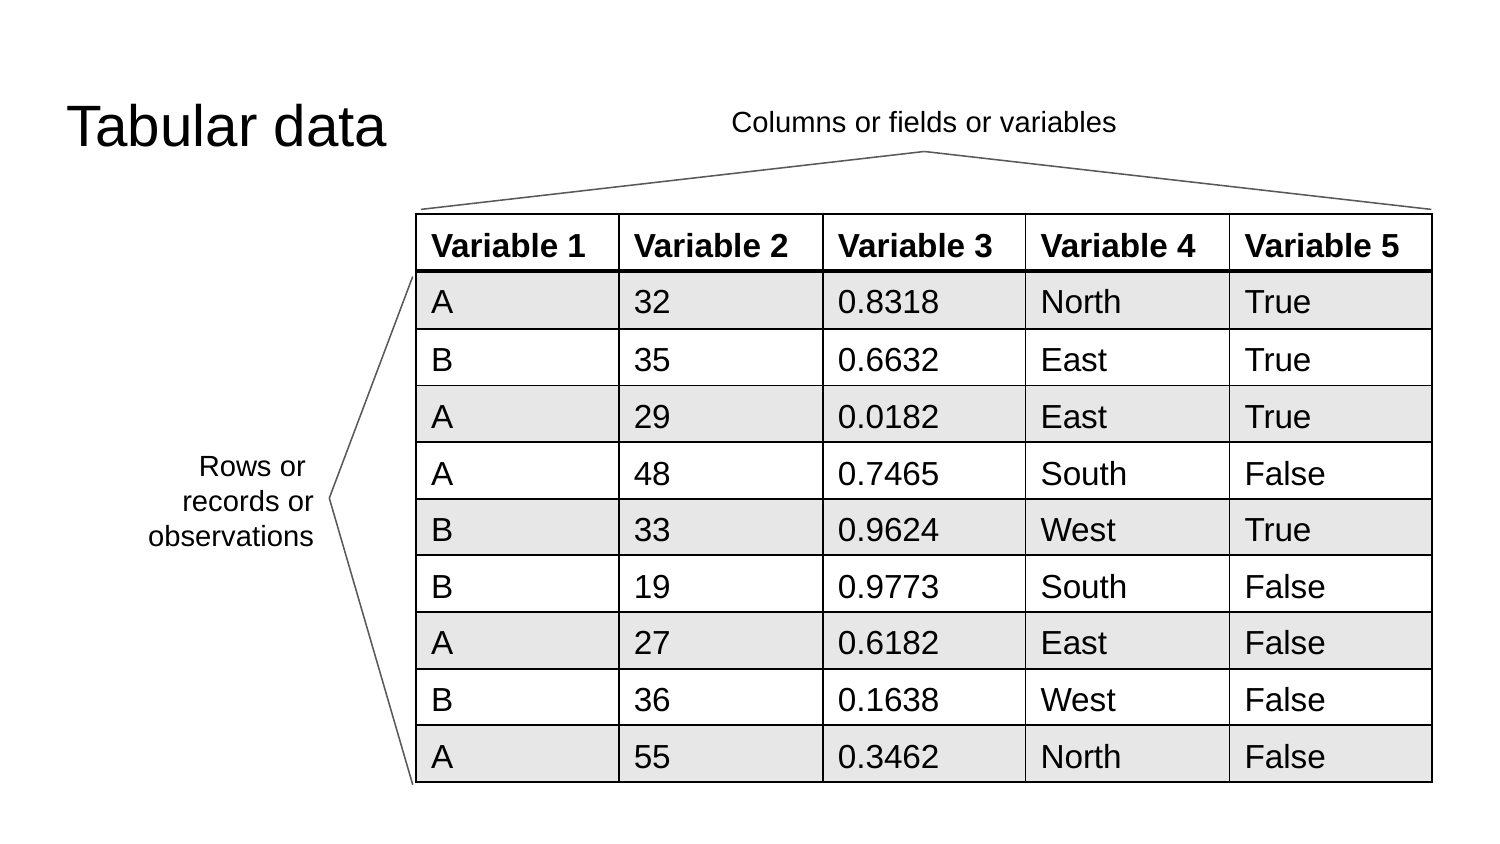

# Tabular data
Columns or fields or variables
| Variable 1 | Variable 2 | Variable 3 | Variable 4 | Variable 5 |
| --- | --- | --- | --- | --- |
| A | 32 | 0.8318 | North | True |
| B | 35 | 0.6632 | East | True |
| A | 29 | 0.0182 | East | True |
| A | 48 | 0.7465 | South | False |
| B | 33 | 0.9624 | West | True |
| B | 19 | 0.9773 | South | False |
| A | 27 | 0.6182 | East | False |
| B | 36 | 0.1638 | West | False |
| A | 55 | 0.3462 | North | False |
Rows or
records or observations